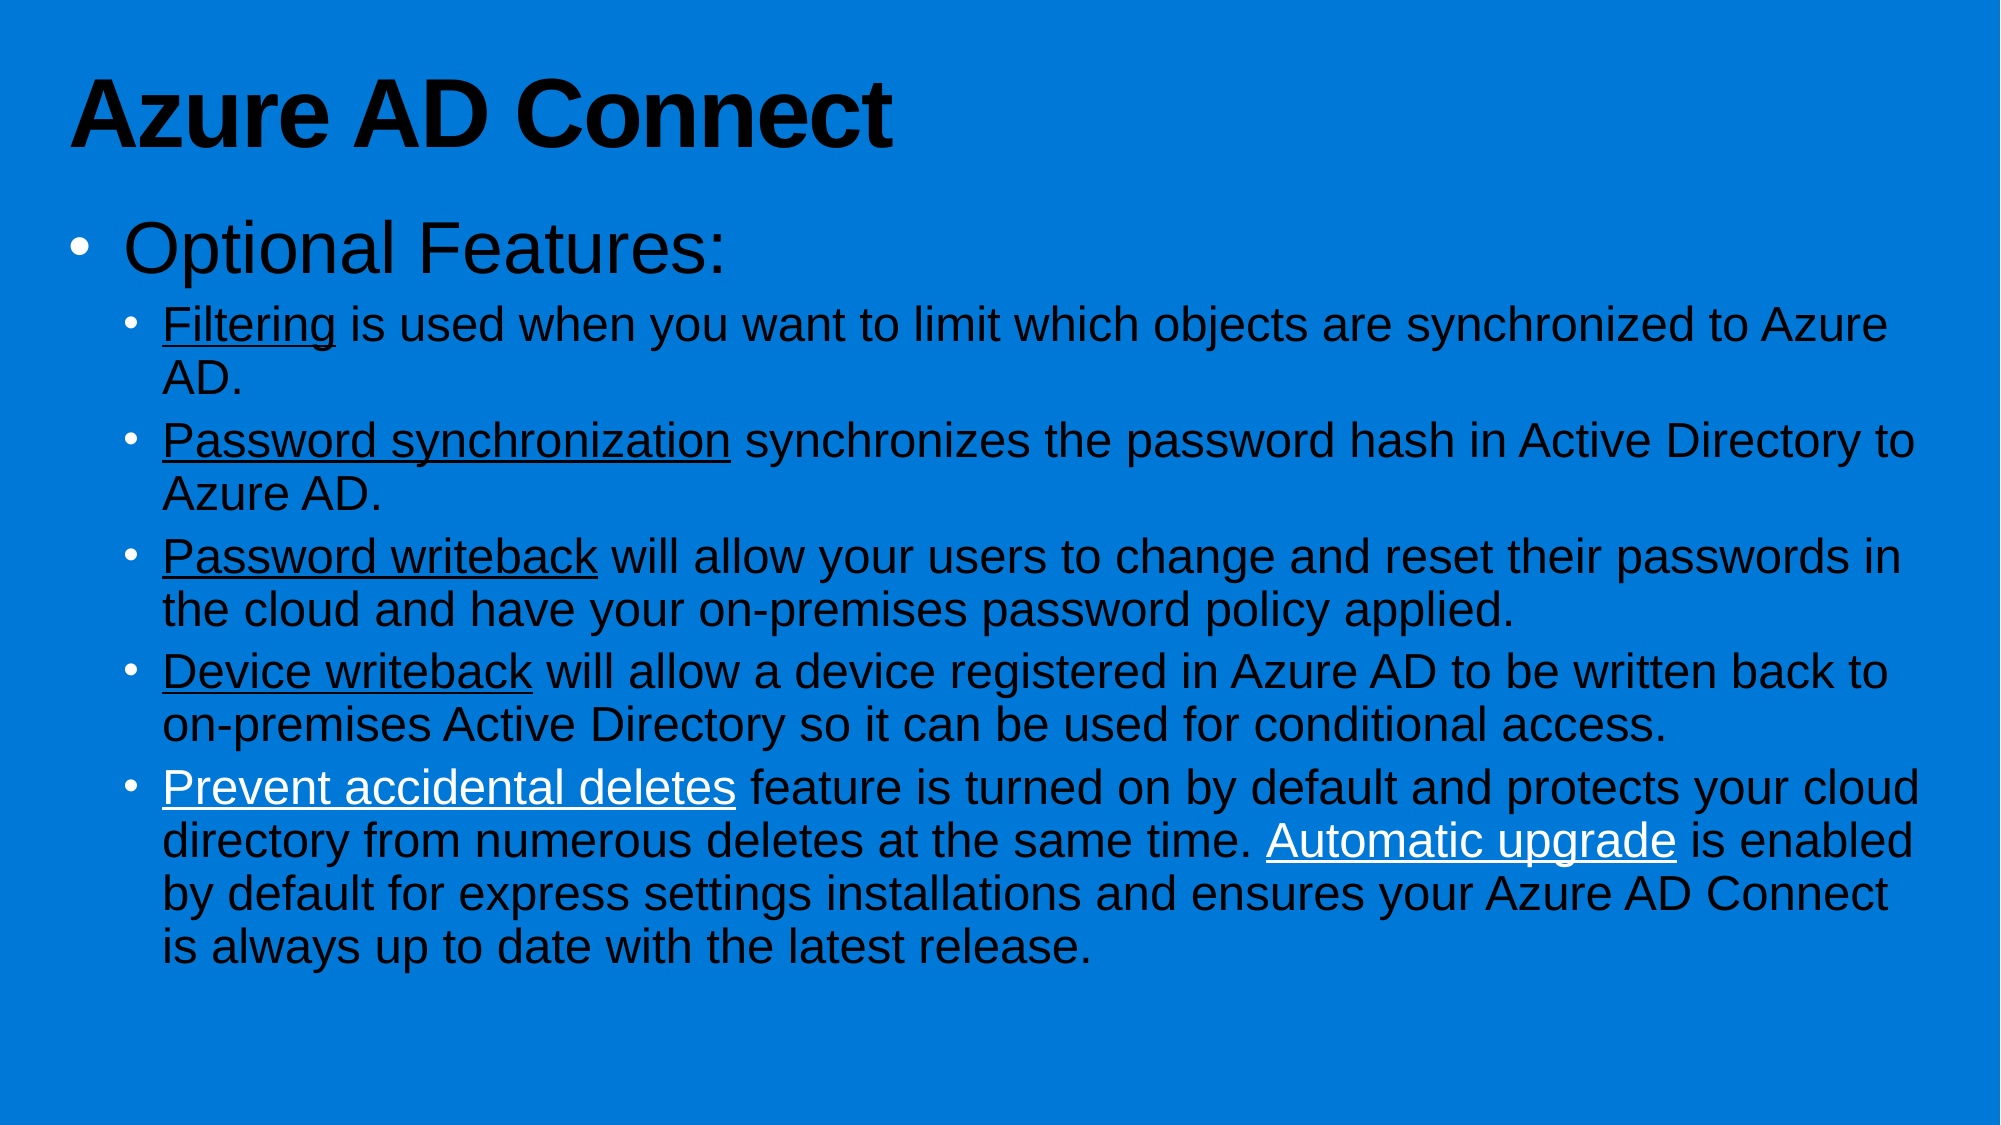

# Azure AD Connect
Optional Features:
Filtering is used when you want to limit which objects are synchronized to Azure AD.
Password synchronization synchronizes the password hash in Active Directory to Azure AD.
Password writeback will allow your users to change and reset their passwords in the cloud and have your on-premises password policy applied.
Device writeback will allow a device registered in Azure AD to be written back to on-premises Active Directory so it can be used for conditional access.
Prevent accidental deletes feature is turned on by default and protects your cloud directory from numerous deletes at the same time. Automatic upgrade is enabled by default for express settings installations and ensures your Azure AD Connect is always up to date with the latest release.